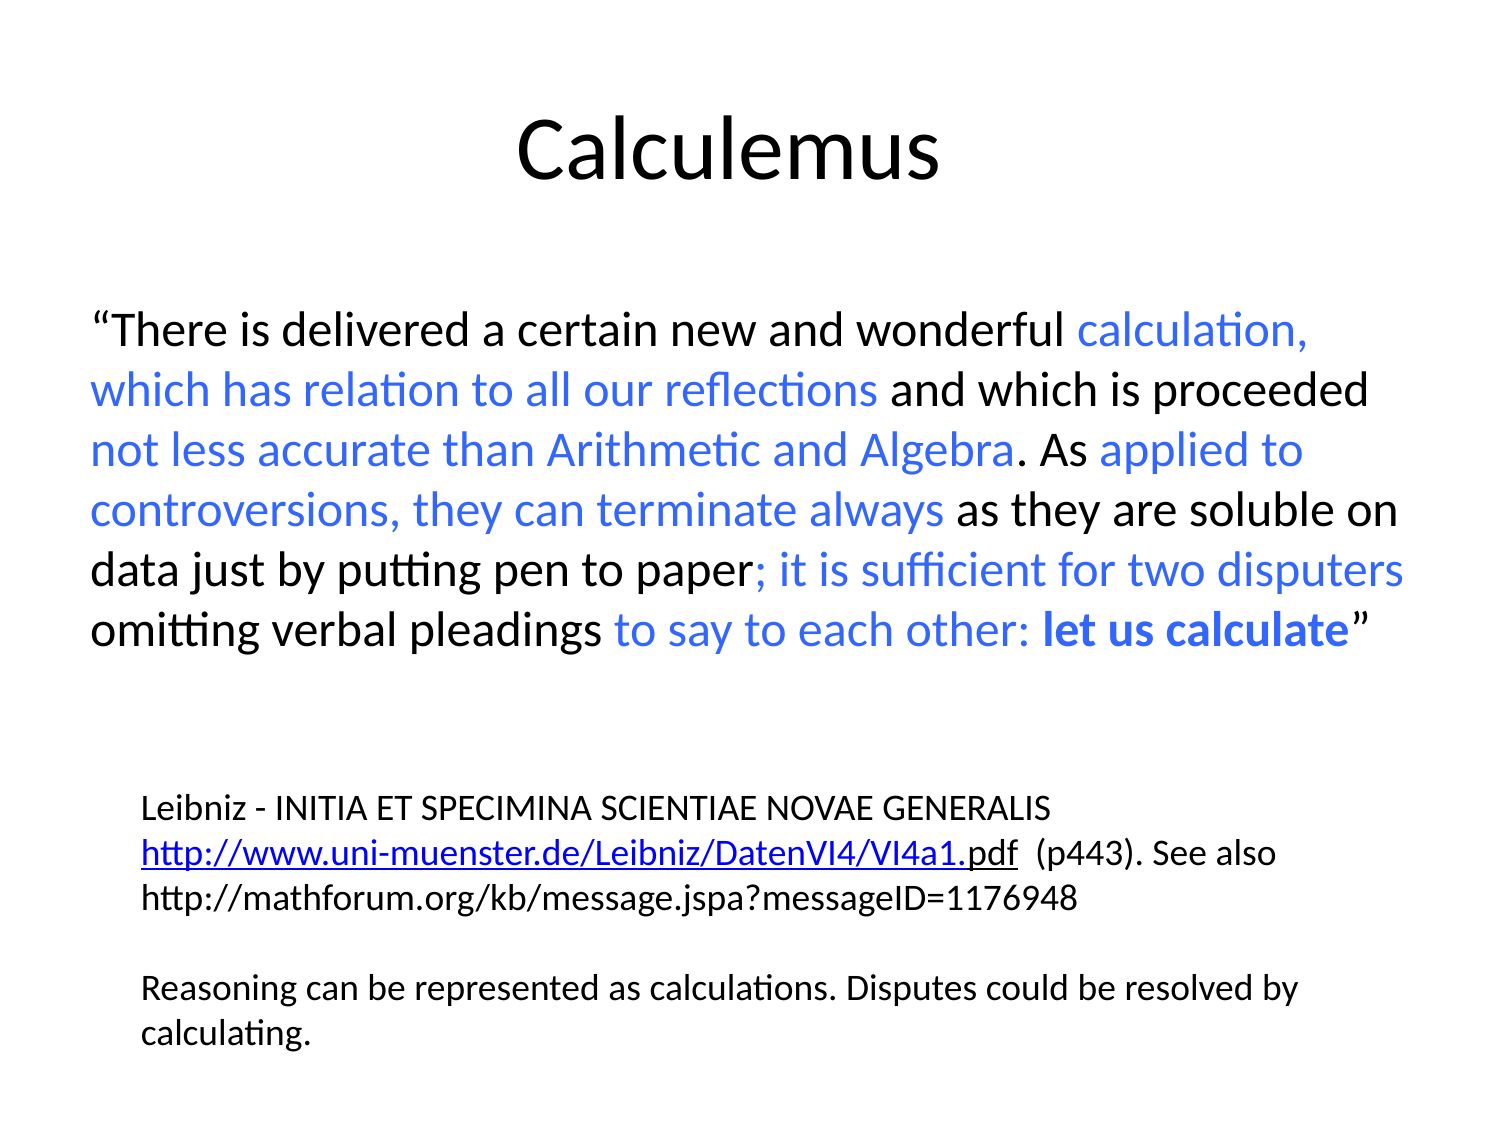

Calculemus
“There is delivered a certain new and wonderful calculation, which has relation to all our reflections and which is proceeded not less accurate than Arithmetic and Algebra. As applied to controversions, they can terminate always as they are soluble on data just by putting pen to paper; it is sufficient for two disputers omitting verbal pleadings to say to each other: let us calculate”

Leibniz - INITIA ET SPECIMINA SCIENTIAE NOVAE GENERALIS
http://www.uni-muenster.de/Leibniz/DatenVI4/VI4a1.pdf  (p443). See also http://mathforum.org/kb/message.jspa?messageID=1176948

Reasoning can be represented as calculations. Disputes could be resolved by calculating.